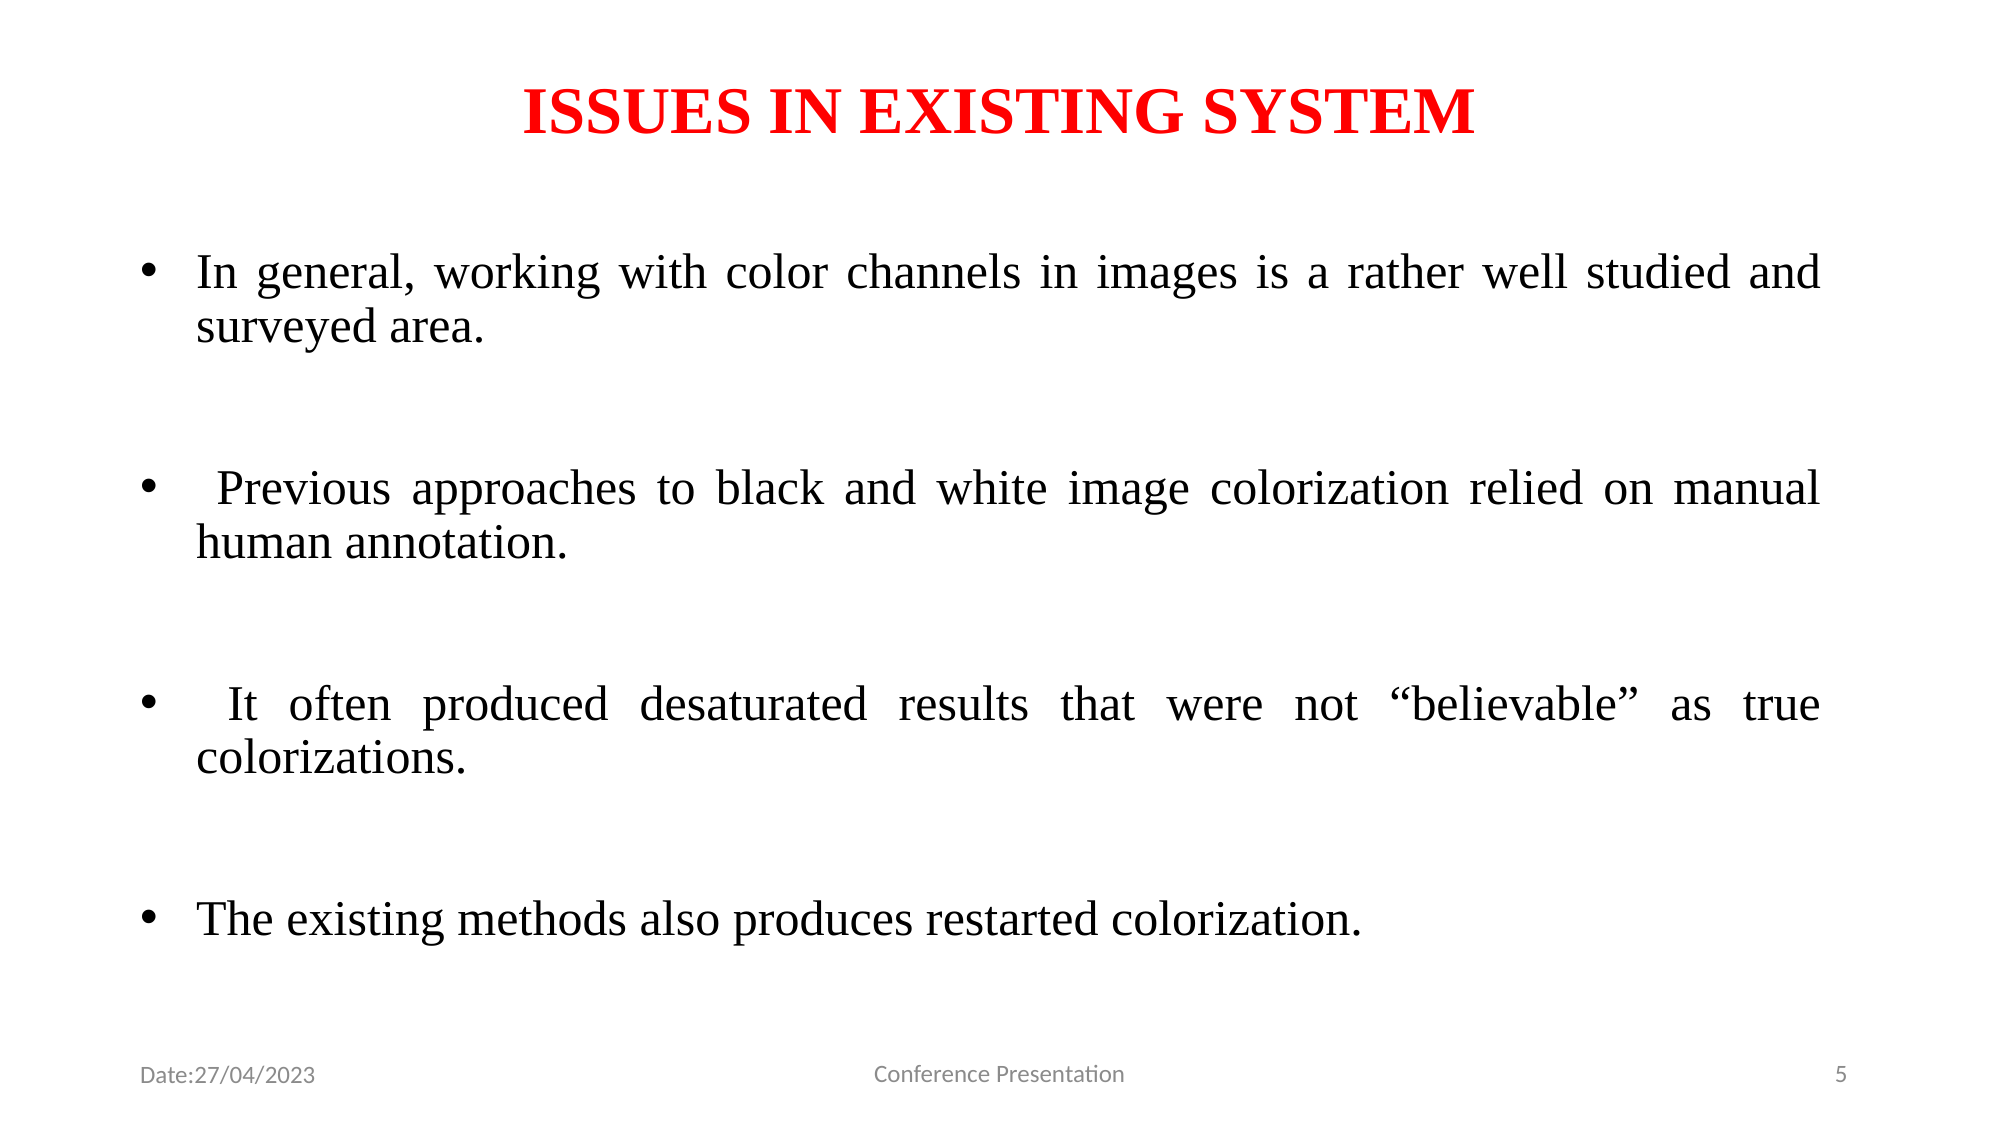

# ISSUES IN EXISTING SYSTEM
In general, working with color channels in images is a rather well studied and surveyed area.

 Previous approaches to black and white image colorization relied on manual human annotation.

 It often produced desaturated results that were not “believable” as true colorizations.

The existing methods also produces restarted colorization.
Conference Presentation
5
Date:27/04/2023